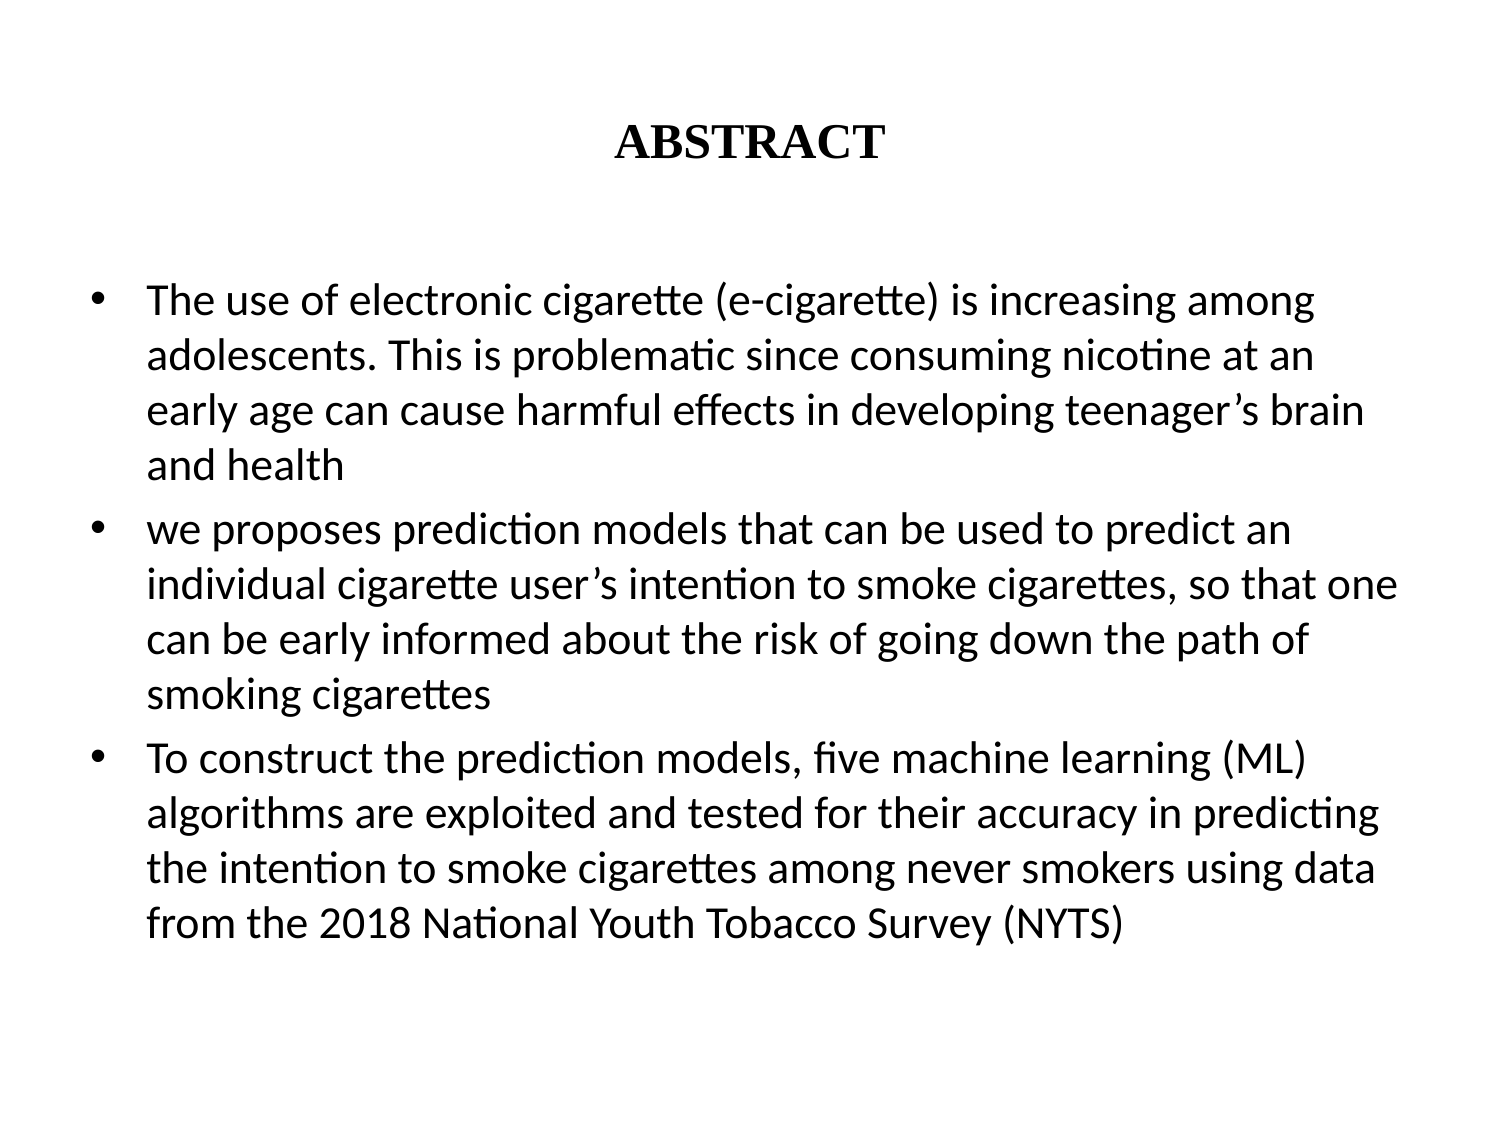

# ABSTRACT
The use of electronic cigarette (e-cigarette) is increasing among adolescents. This is problematic since consuming nicotine at an early age can cause harmful effects in developing teenager’s brain and health
we proposes prediction models that can be used to predict an individual cigarette user’s intention to smoke cigarettes, so that one can be early informed about the risk of going down the path of smoking cigarettes
To construct the prediction models, ﬁve machine learning (ML) algorithms are exploited and tested for their accuracy in predicting the intention to smoke cigarettes among never smokers using data from the 2018 National Youth Tobacco Survey (NYTS)